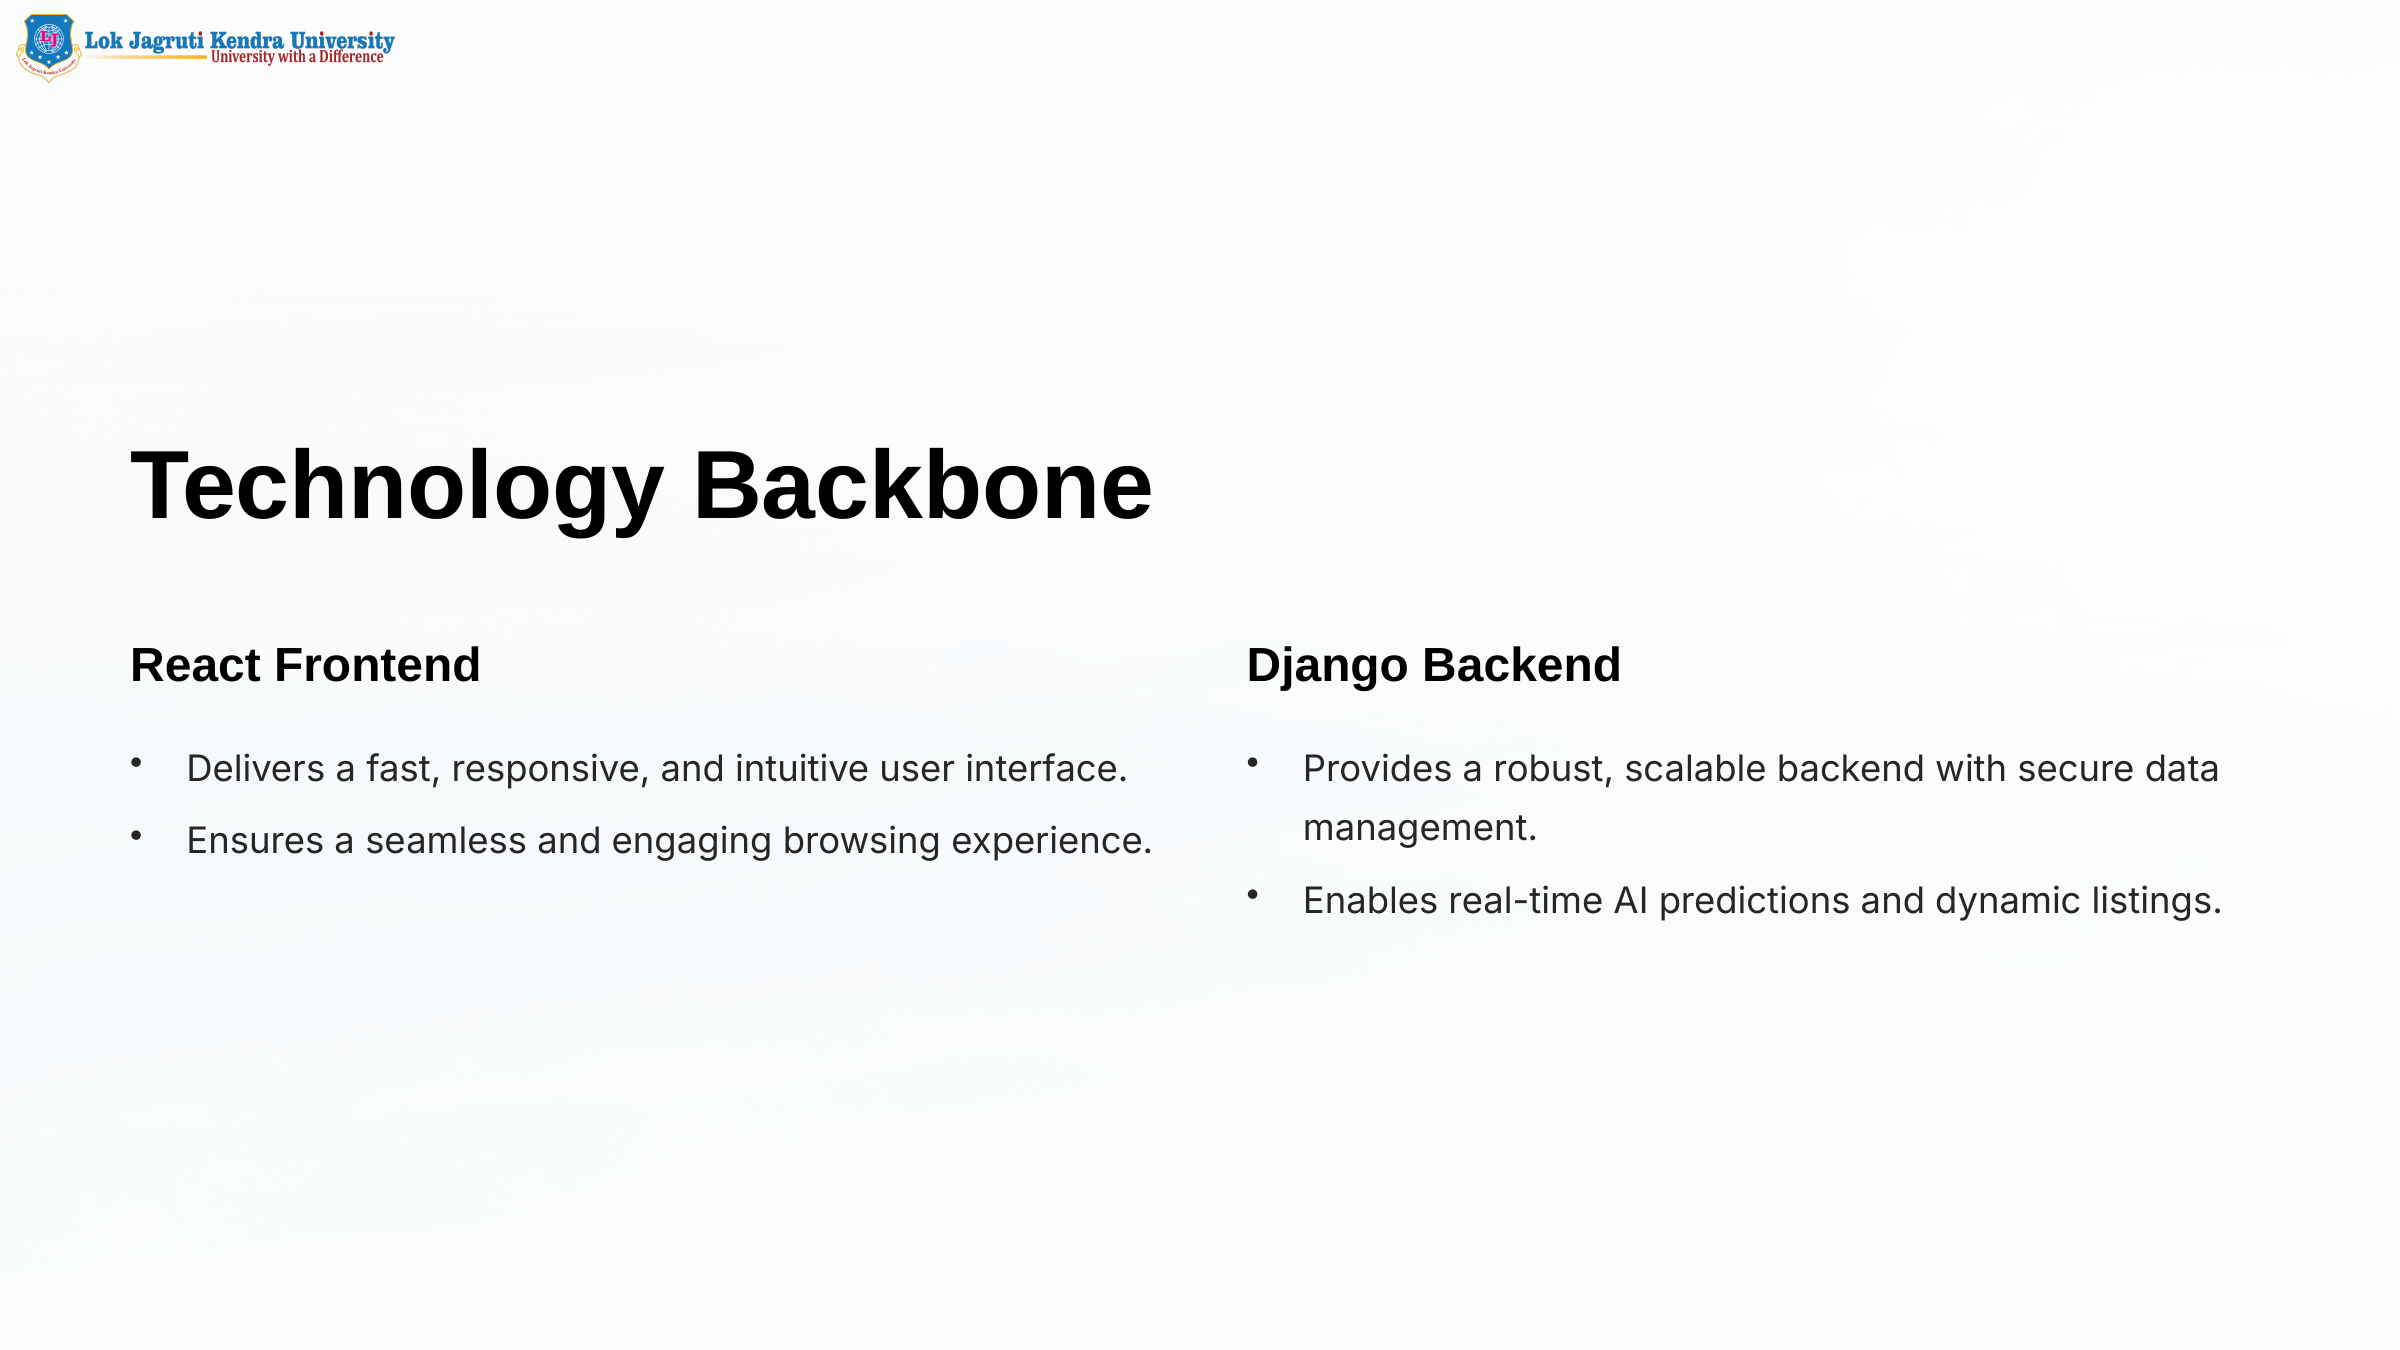

Technology Backbone
React Frontend
Django Backend
Delivers a fast, responsive, and intuitive user interface.
Provides a robust, scalable backend with secure data management.
Ensures a seamless and engaging browsing experience.
Enables real-time AI predictions and dynamic listings.